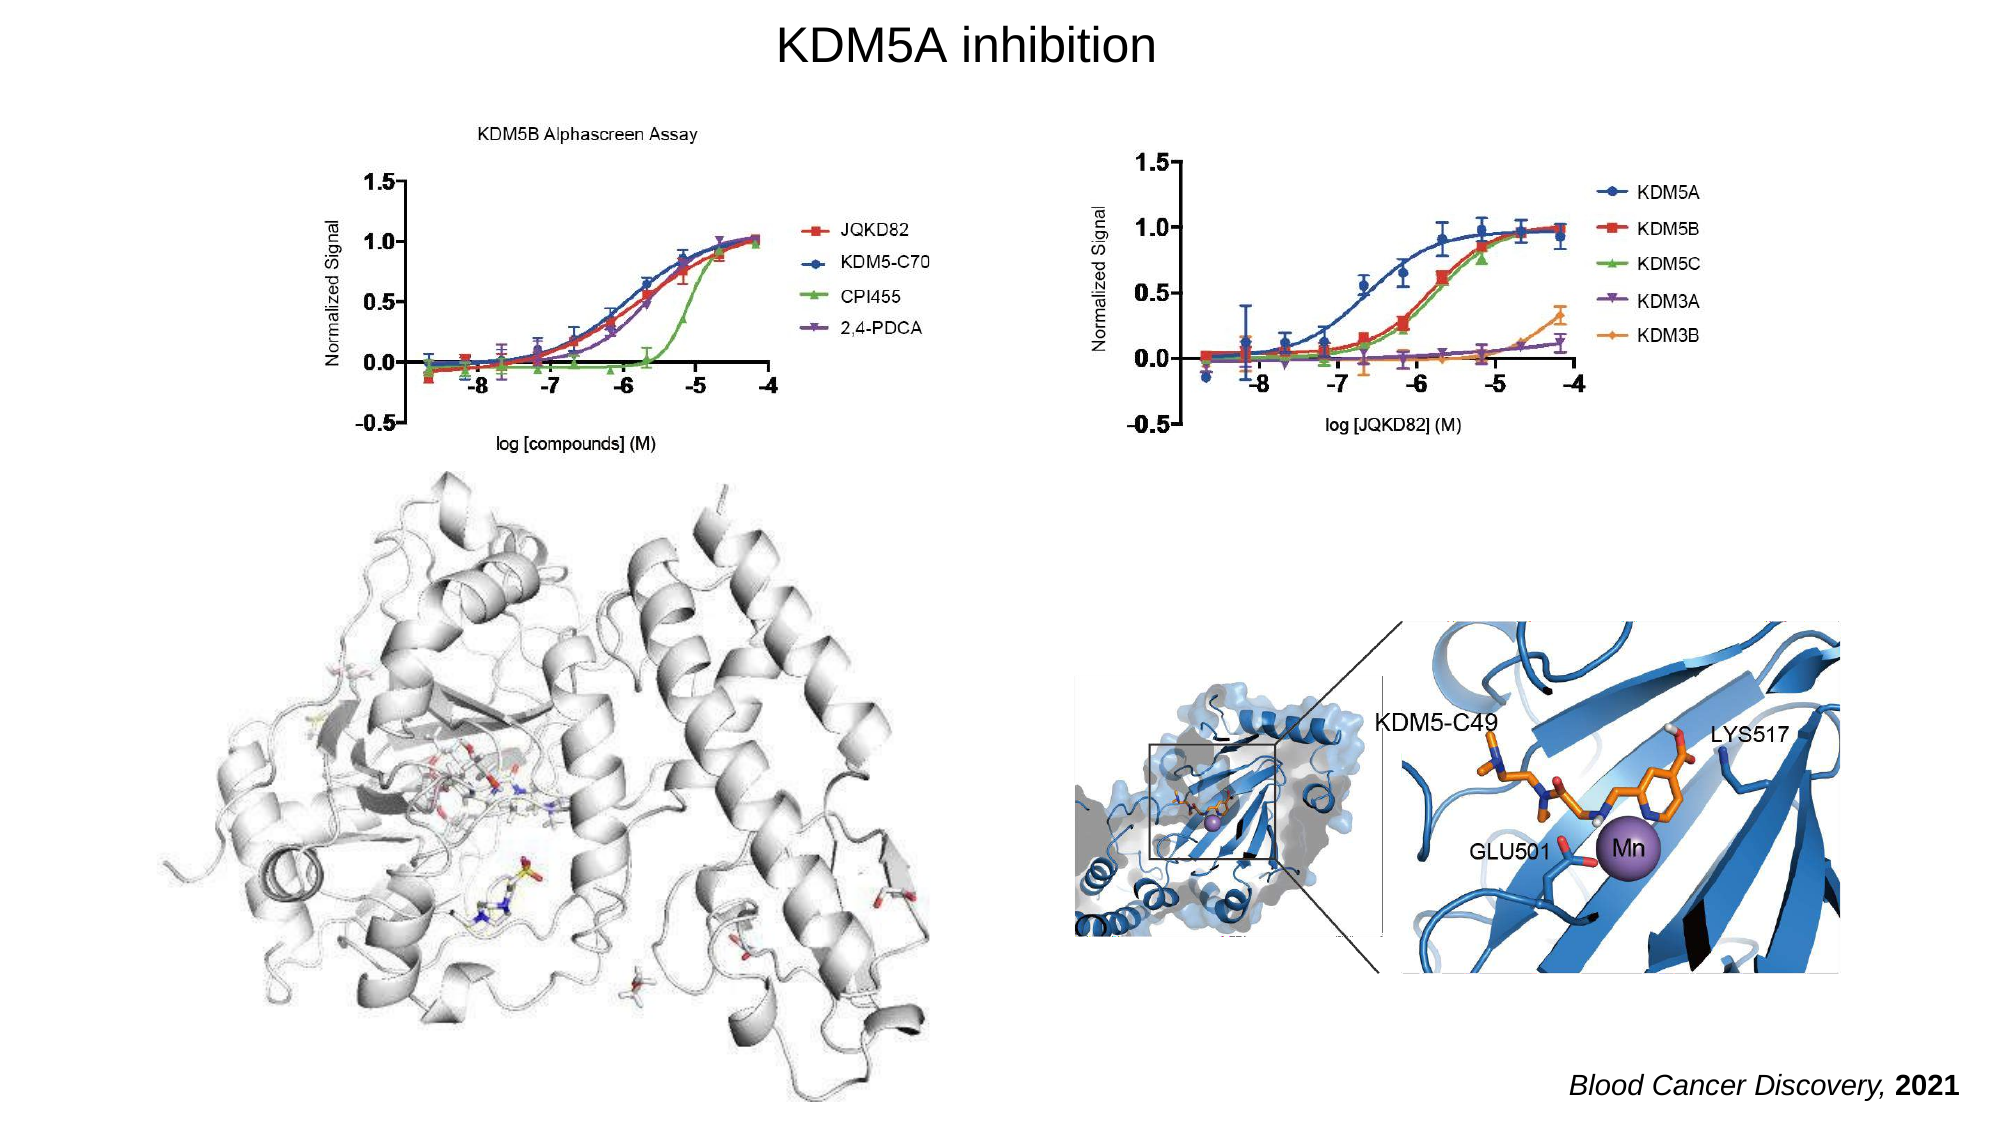

# KDM5A inhibition

Blood Cancer Discovery, 2021